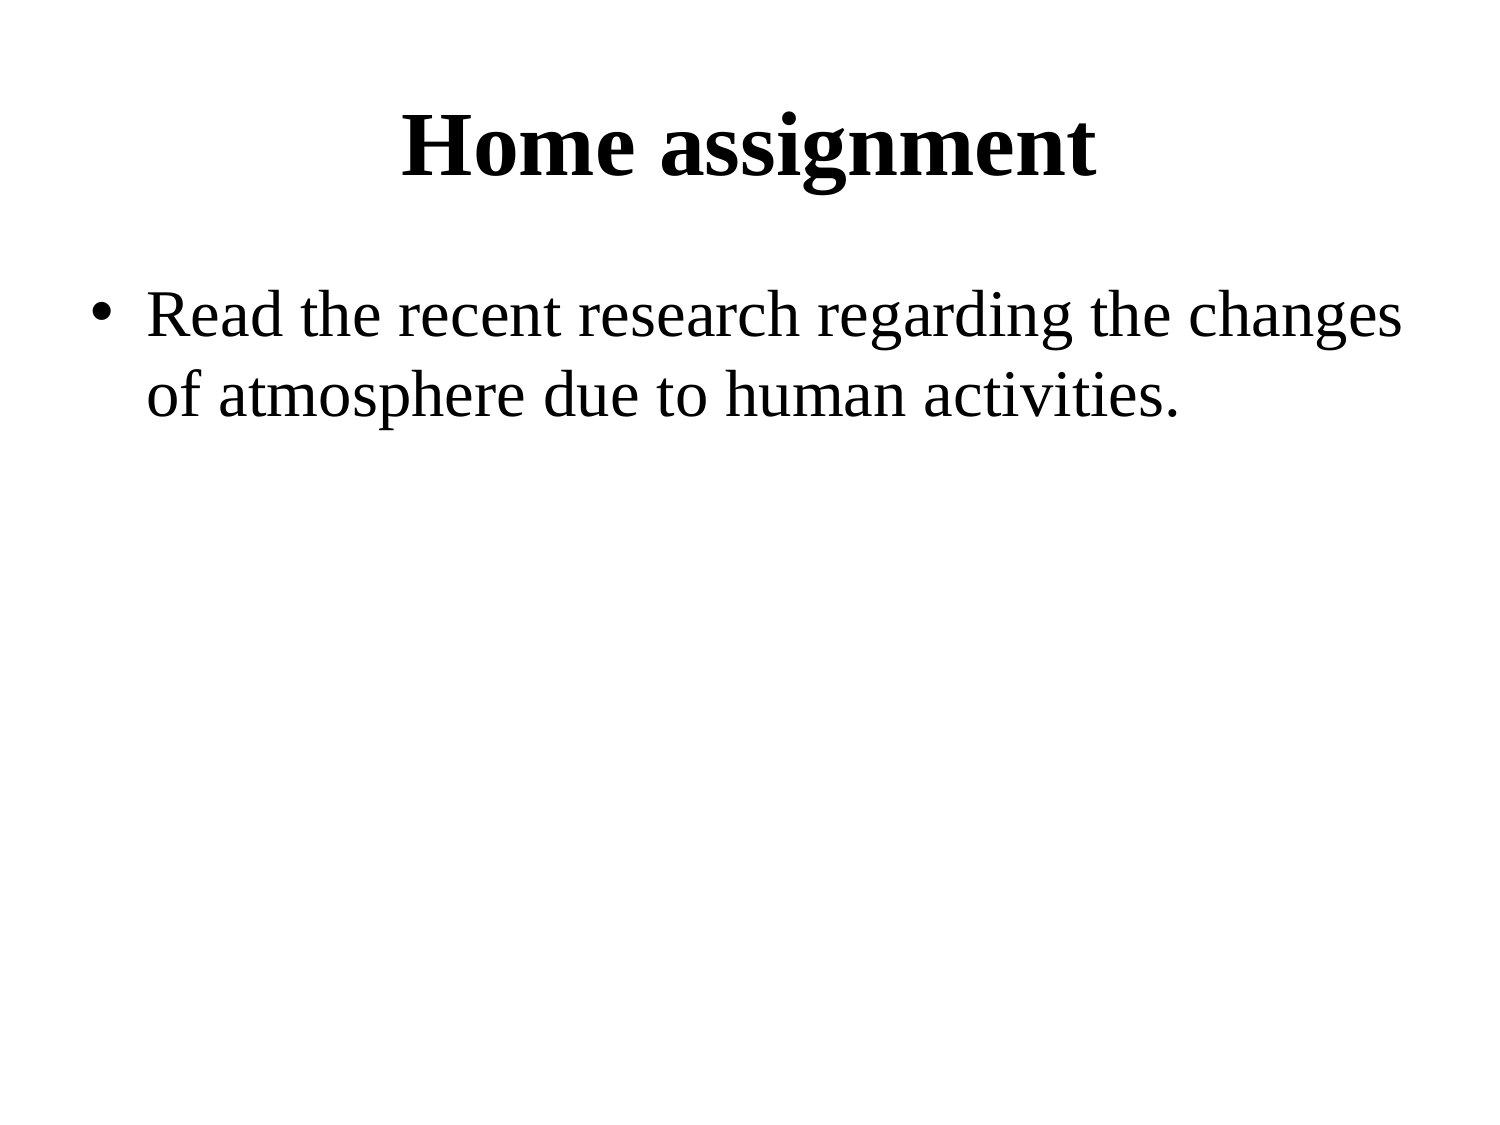

# Home assignment
Read the recent research regarding the changes of atmosphere due to human activities.